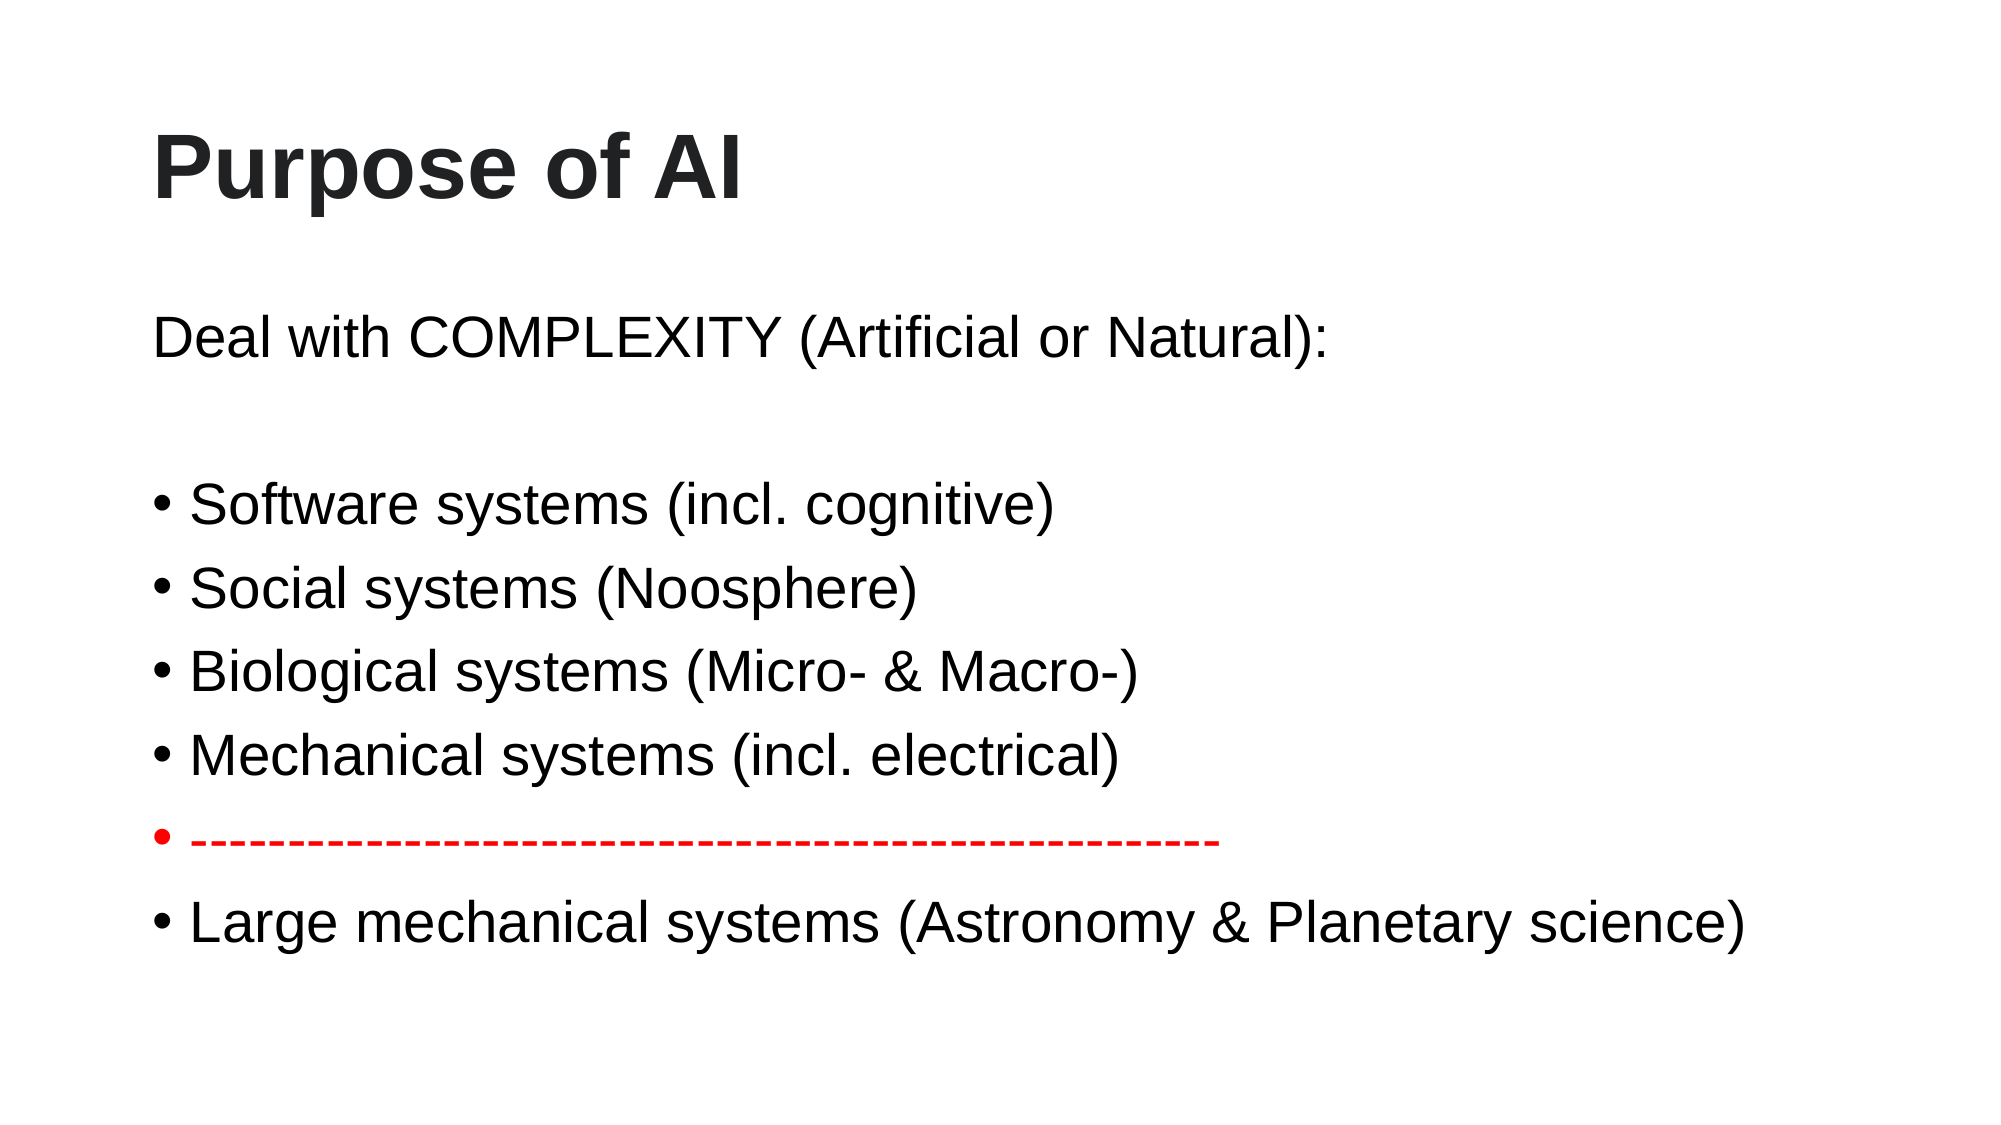

# Purpose of AI
Deal with COMPLEXITY (Artificial or Natural):

Software systems (incl. cognitive)
Social systems (Noosphere)
Biological systems (Micro- & Macro-)
Mechanical systems (incl. electrical)
-----------------------------------------------------
Large mechanical systems (Astronomy & Planetary science)